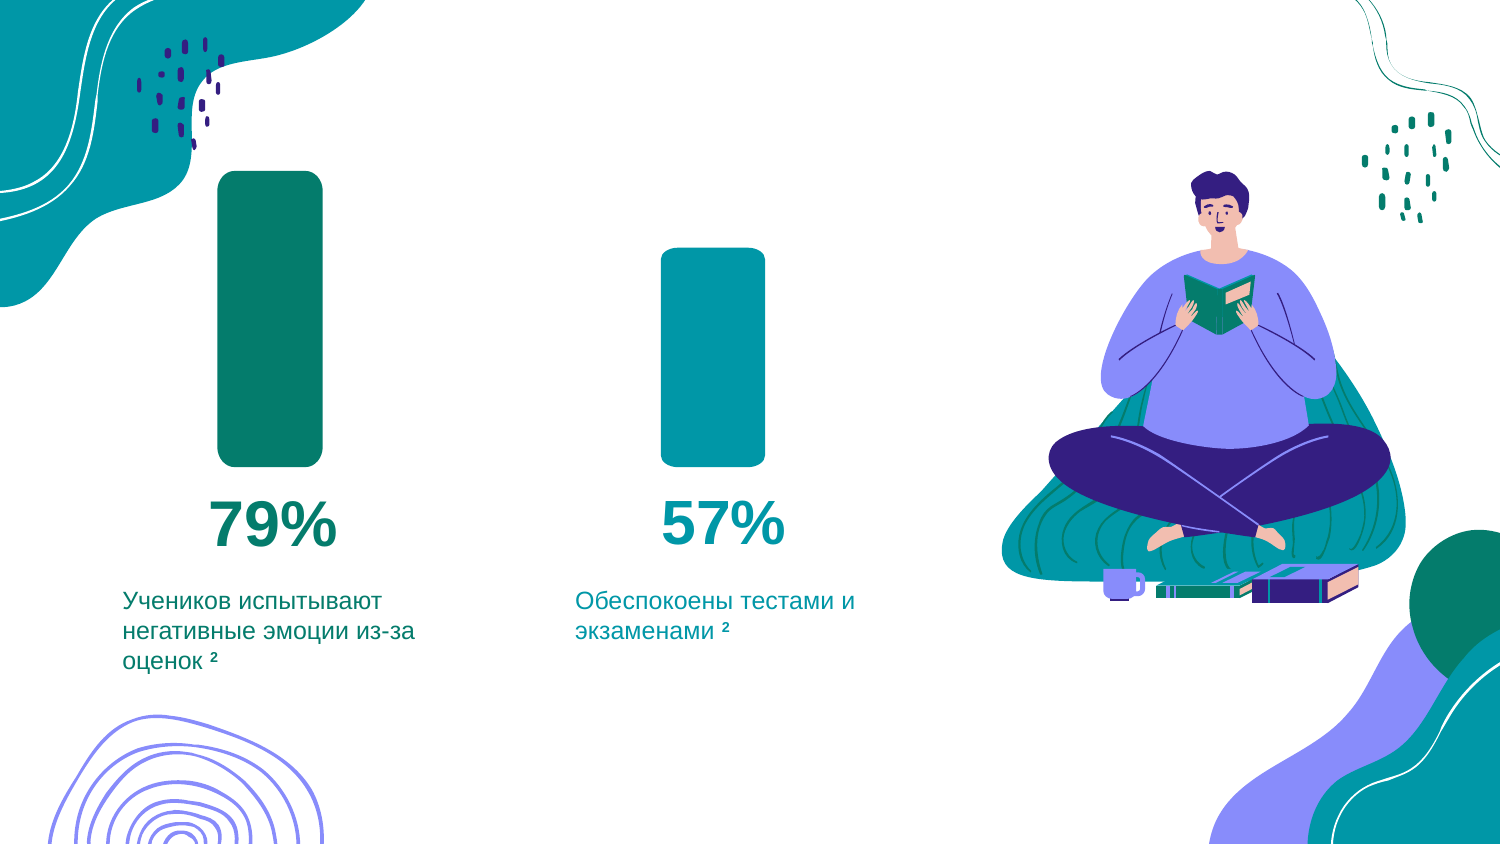

79%
57%
Учеников испытывают негативные эмоции из-за оценок 2
Обеспокоены тестами и экзаменами 2